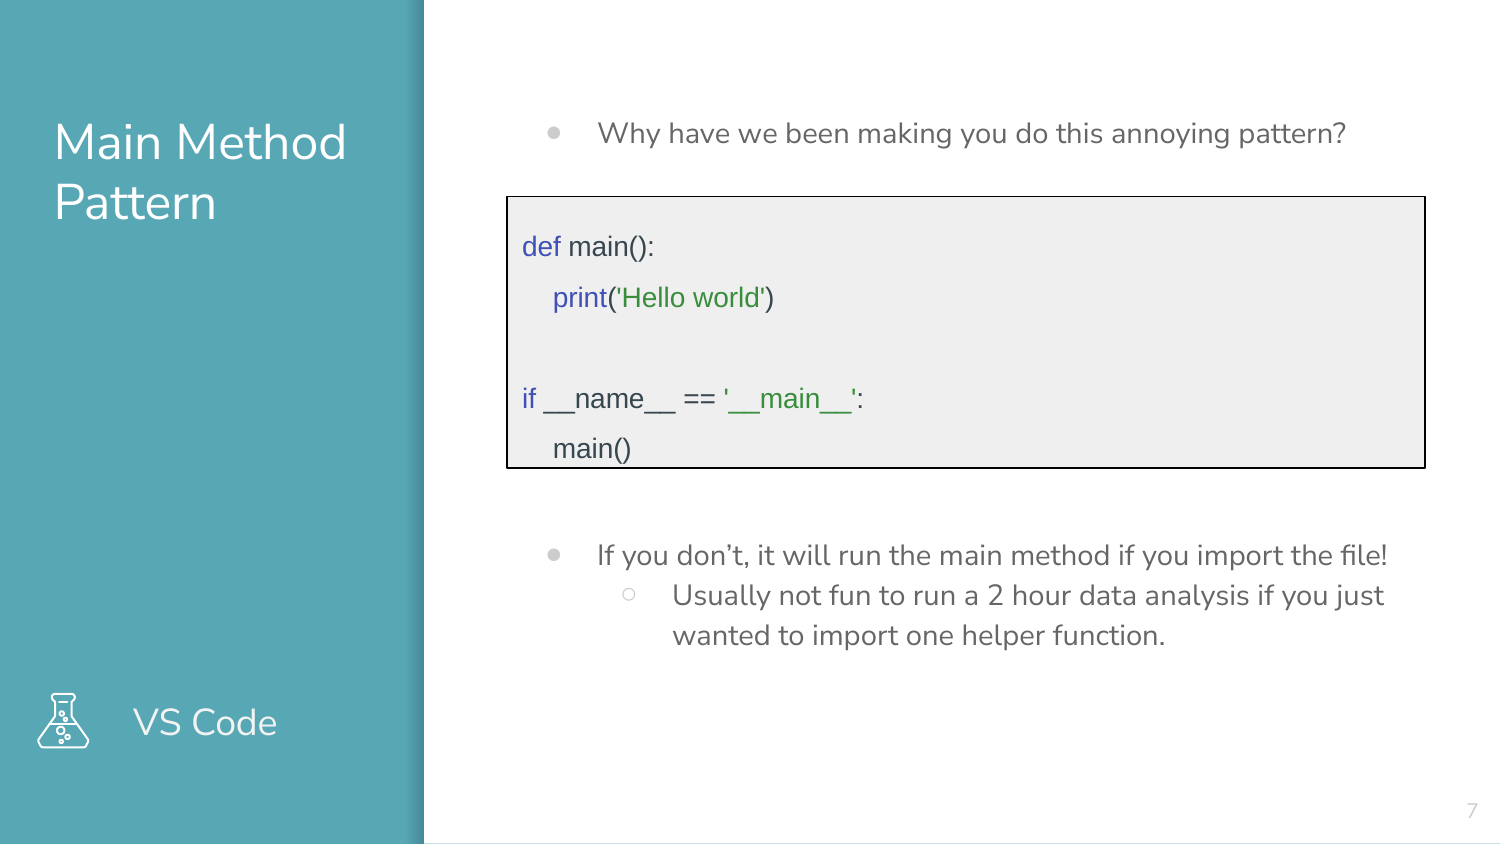

# Main Method Pattern
Why have we been making you do this annoying pattern?

If you don’t, it will run the main method if you import the file!
Usually not fun to run a 2 hour data analysis if you just wanted to import one helper function.

def main():
    print('Hello world')

if __name__ == '__main__':
    main()

VS Code
7